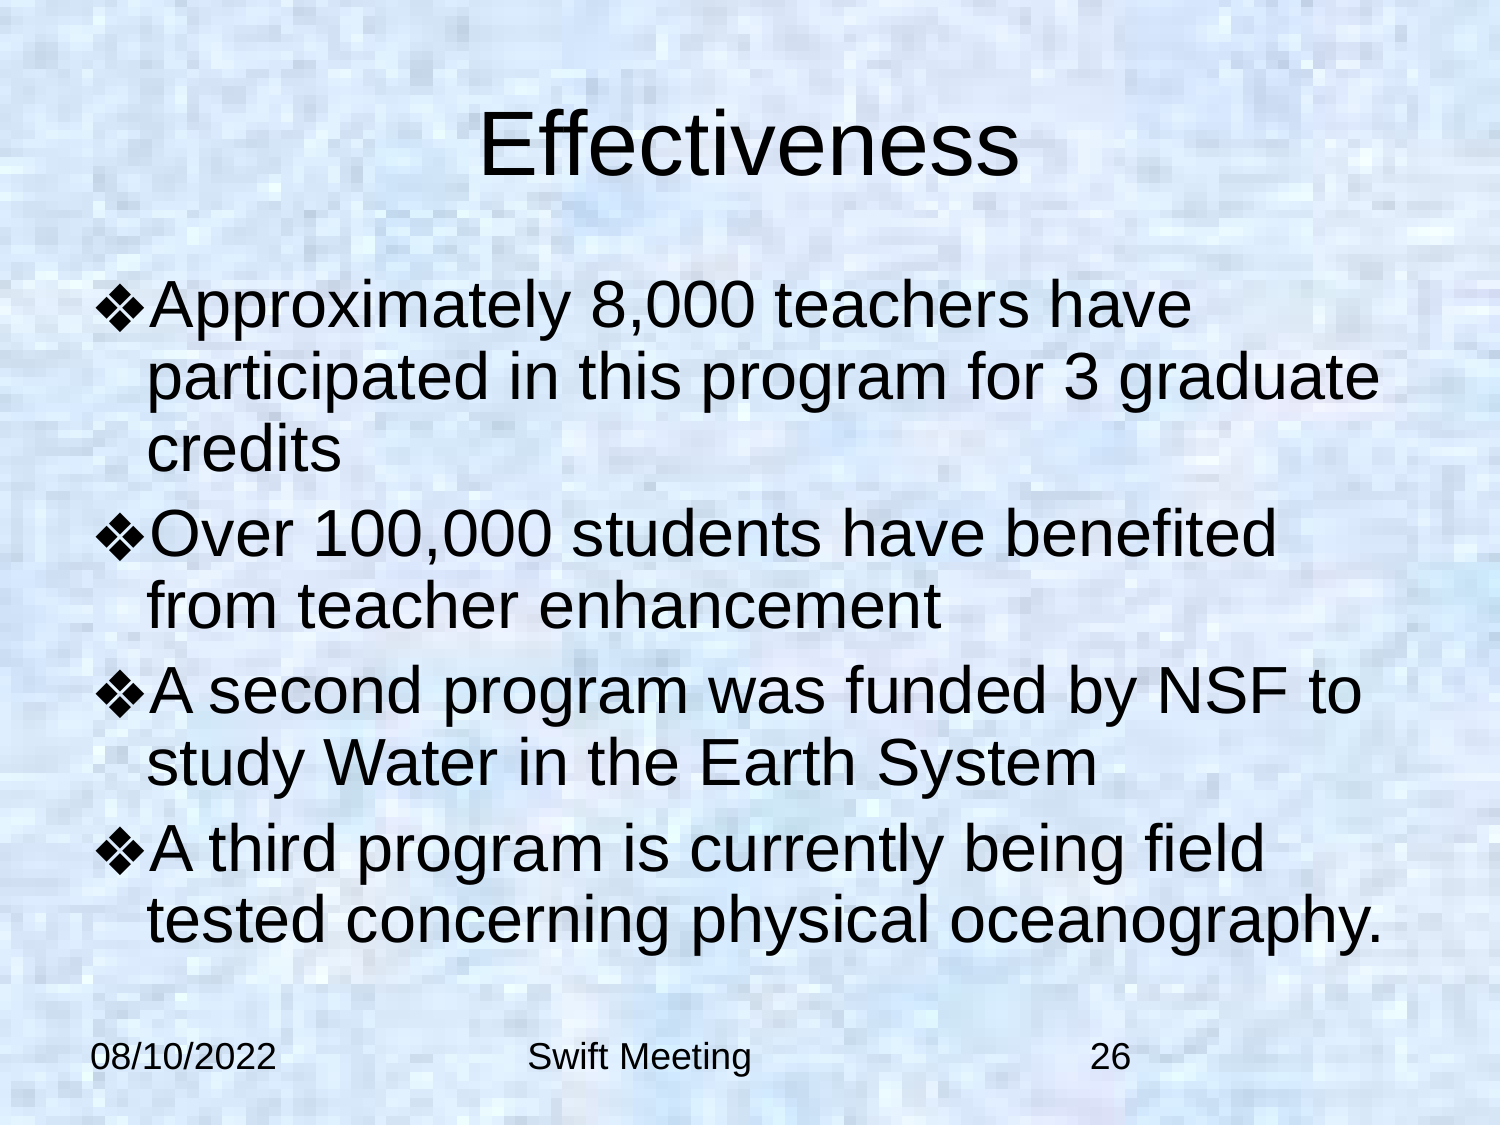

# Effectiveness
Approximately 8,000 teachers have participated in this program for 3 graduate credits
Over 100,000 students have benefited from teacher enhancement
A second program was funded by NSF to study Water in the Earth System
A third program is currently being field tested concerning physical oceanography.
08/10/2022
Swift Meeting
26